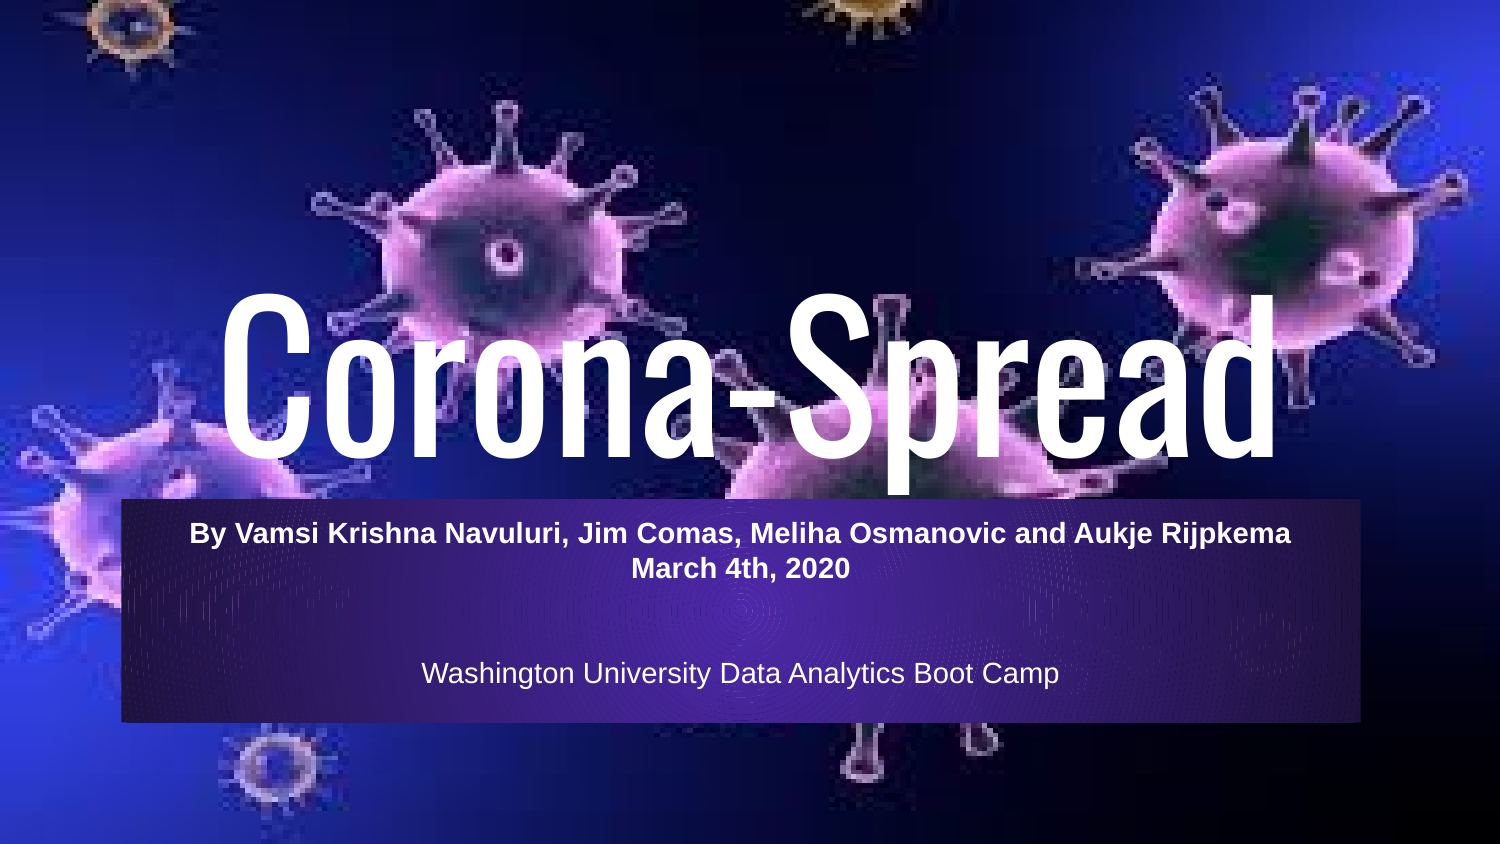

Corona-Spread

By Vamsi Krishna Navuluri, Jim Comas, Meliha Osmanovic and Aukje Rijpkema
March 4th, 2020

Washington University Data Analytics Boot Camp